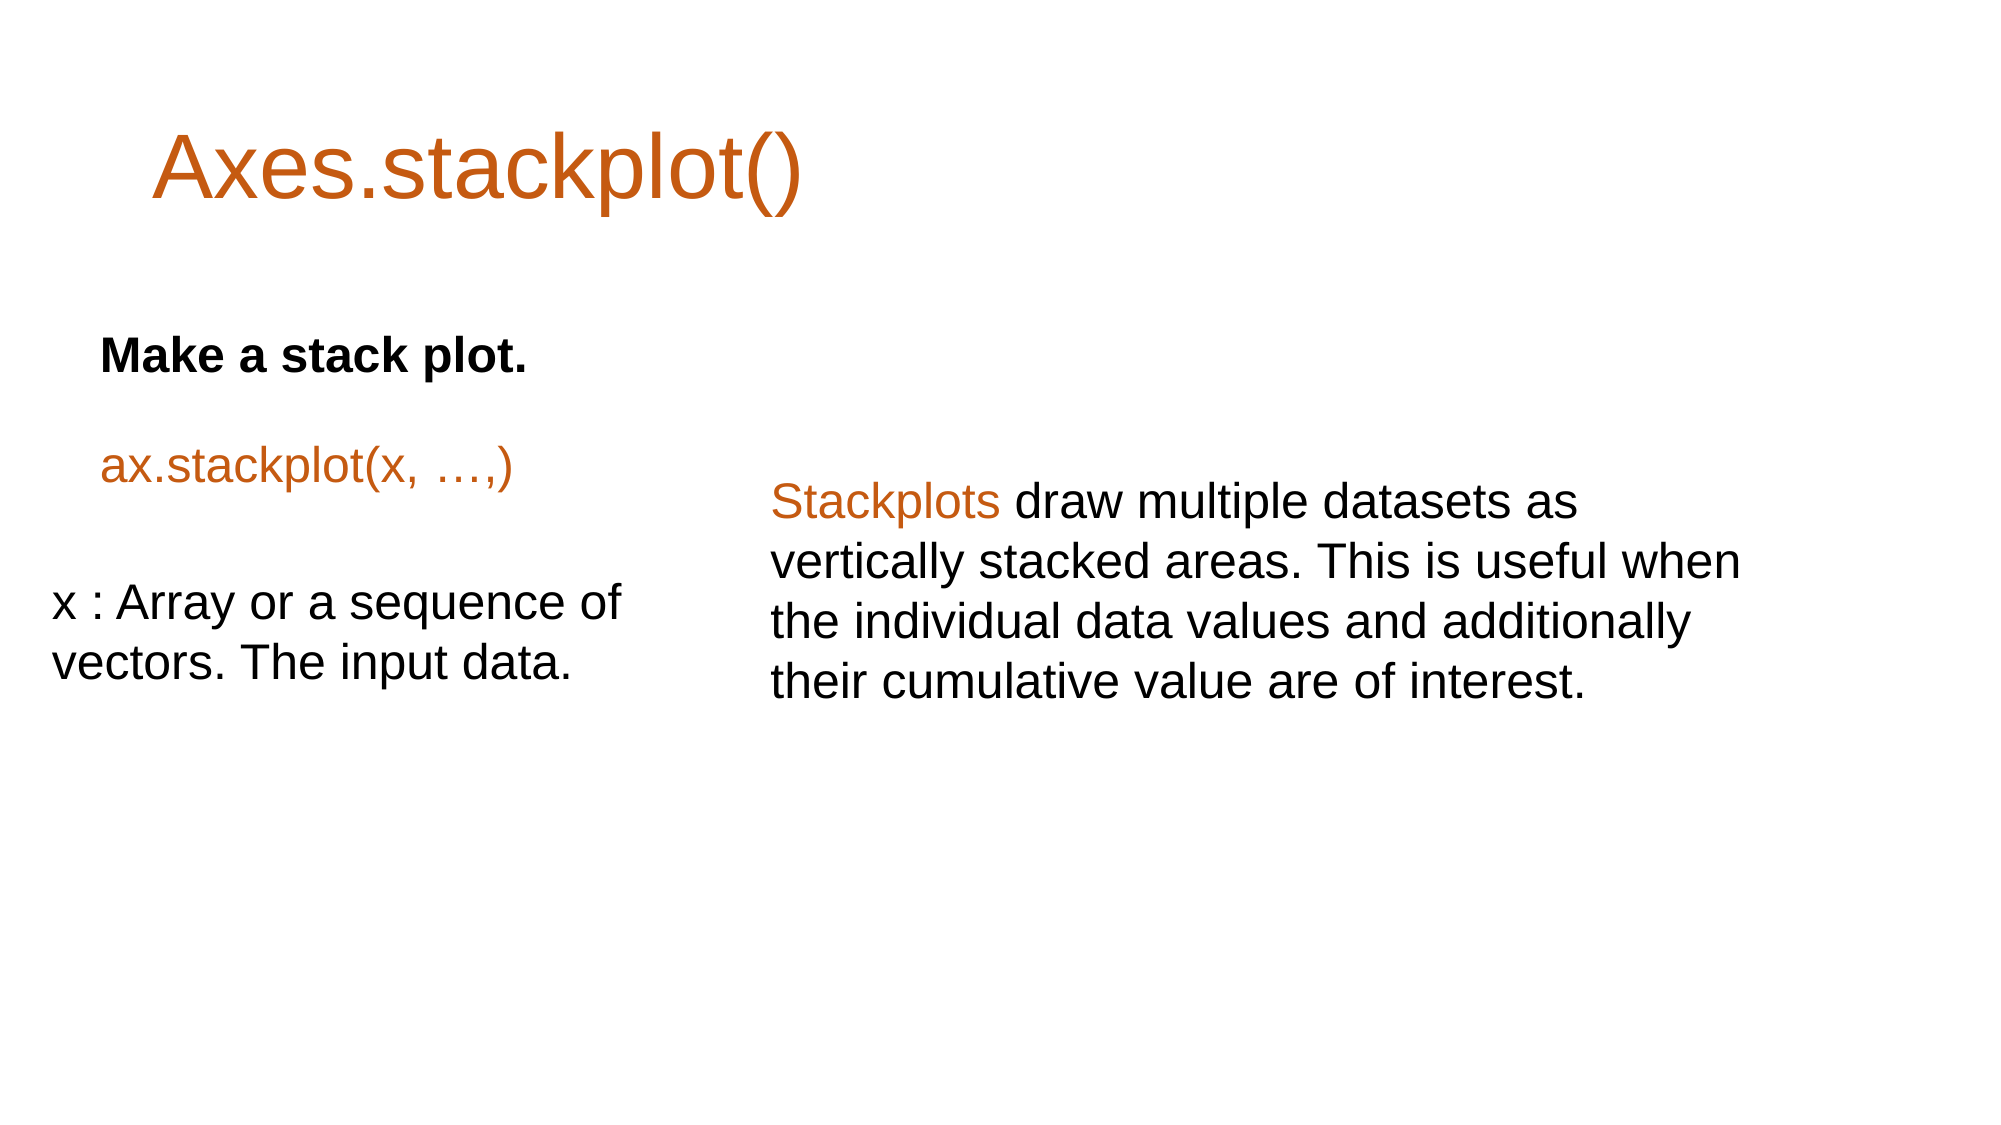

# Axes.stackplot()
Make a stack plot.

ax.stackplot(x, …,)

Stackplots draw multiple datasets as vertically stacked areas. This is useful when the individual data values and additionally their cumulative value are of interest.
x : Array or a sequence of vectors. The input data.